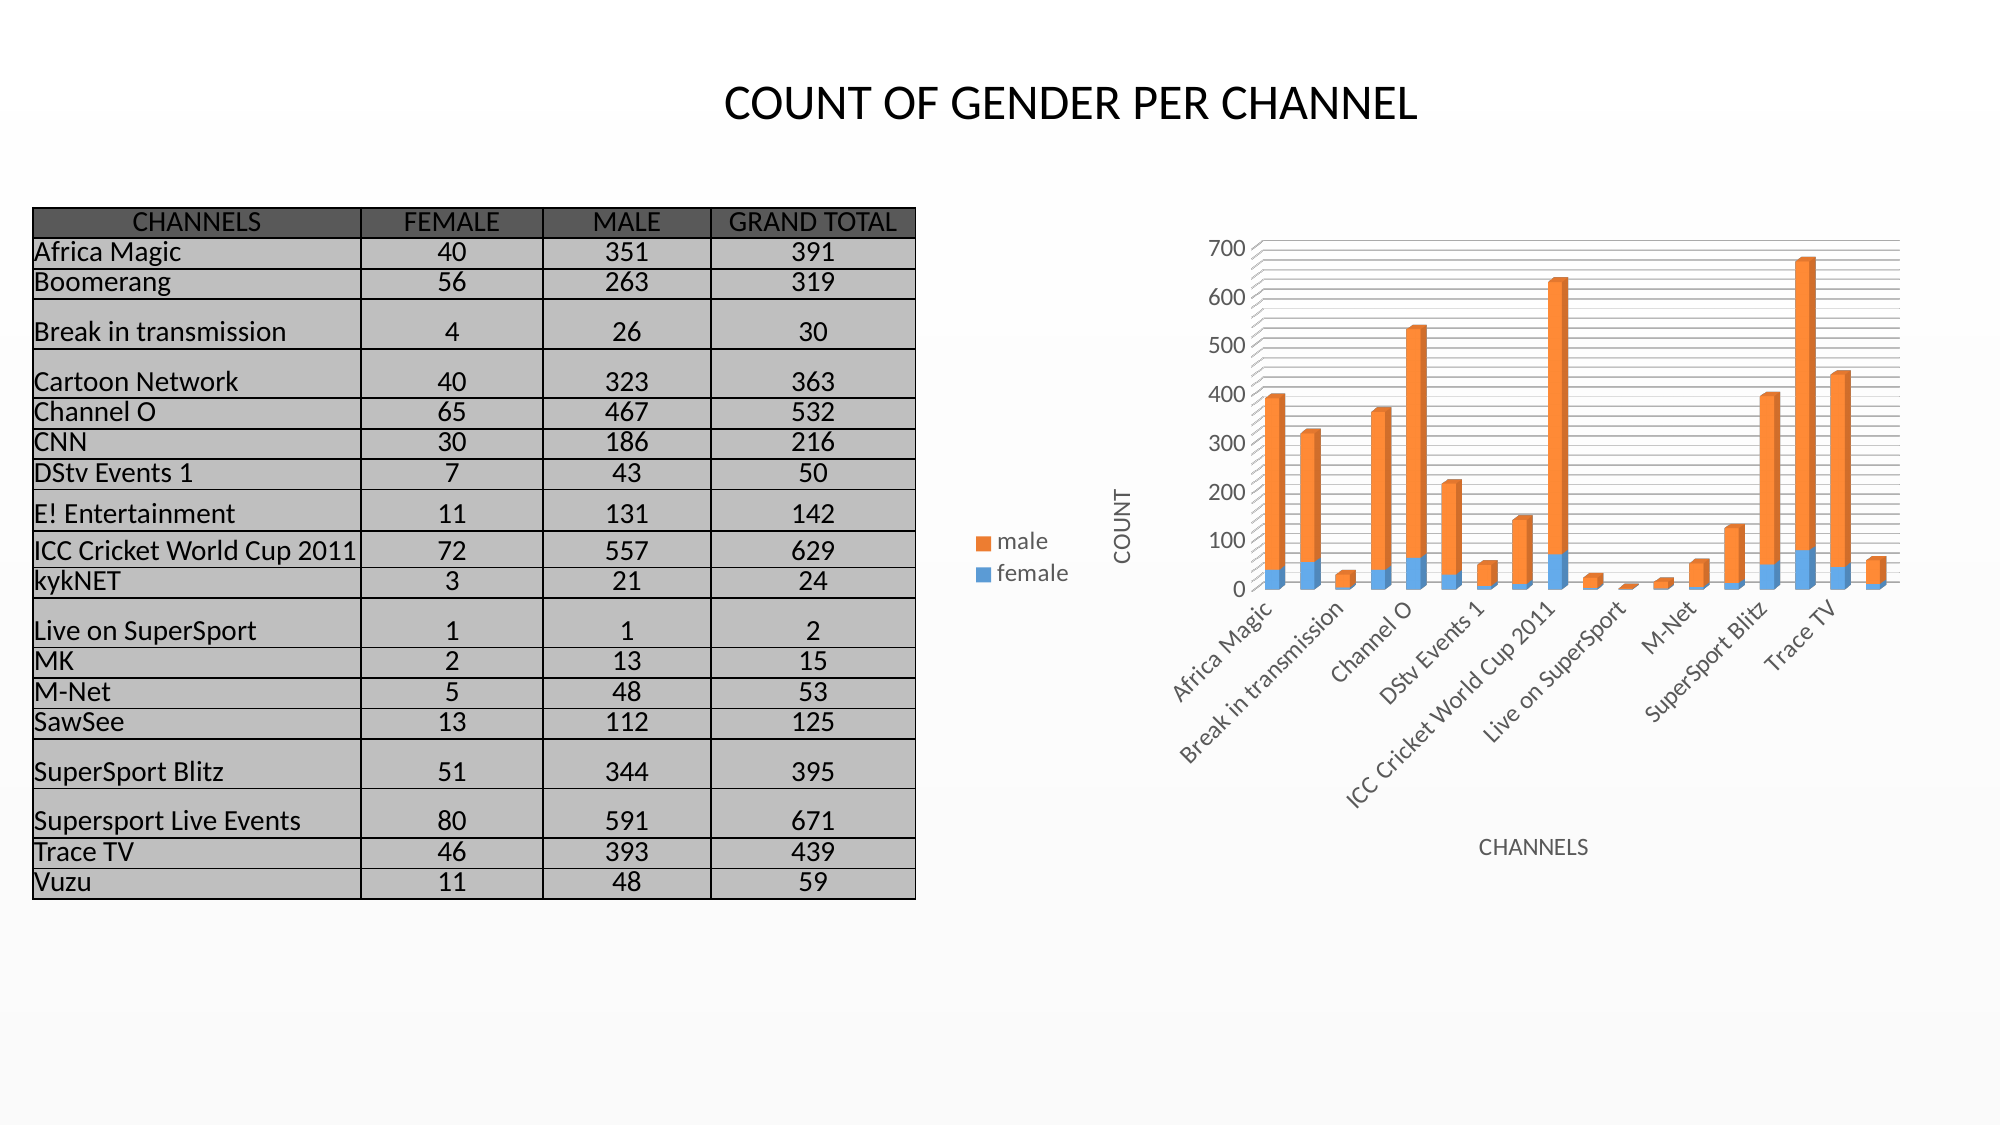

COUNT OF GENDER PER CHANNEL
| CHANNELS | FEMALE | MALE | GRAND TOTAL |
| --- | --- | --- | --- |
| Africa Magic | 40 | 351 | 391 |
| Boomerang | 56 | 263 | 319 |
| Break in transmission | 4 | 26 | 30 |
| Cartoon Network | 40 | 323 | 363 |
| Channel O | 65 | 467 | 532 |
| CNN | 30 | 186 | 216 |
| DStv Events 1 | 7 | 43 | 50 |
| E! Entertainment | 11 | 131 | 142 |
| ICC Cricket World Cup 2011 | 72 | 557 | 629 |
| kykNET | 3 | 21 | 24 |
| Live on SuperSport | 1 | 1 | 2 |
| MK | 2 | 13 | 15 |
| M-Net | 5 | 48 | 53 |
| SawSee | 13 | 112 | 125 |
| SuperSport Blitz | 51 | 344 | 395 |
| Supersport Live Events | 80 | 591 | 671 |
| Trace TV | 46 | 393 | 439 |
| Vuzu | 11 | 48 | 59 |

[unsupported chart]